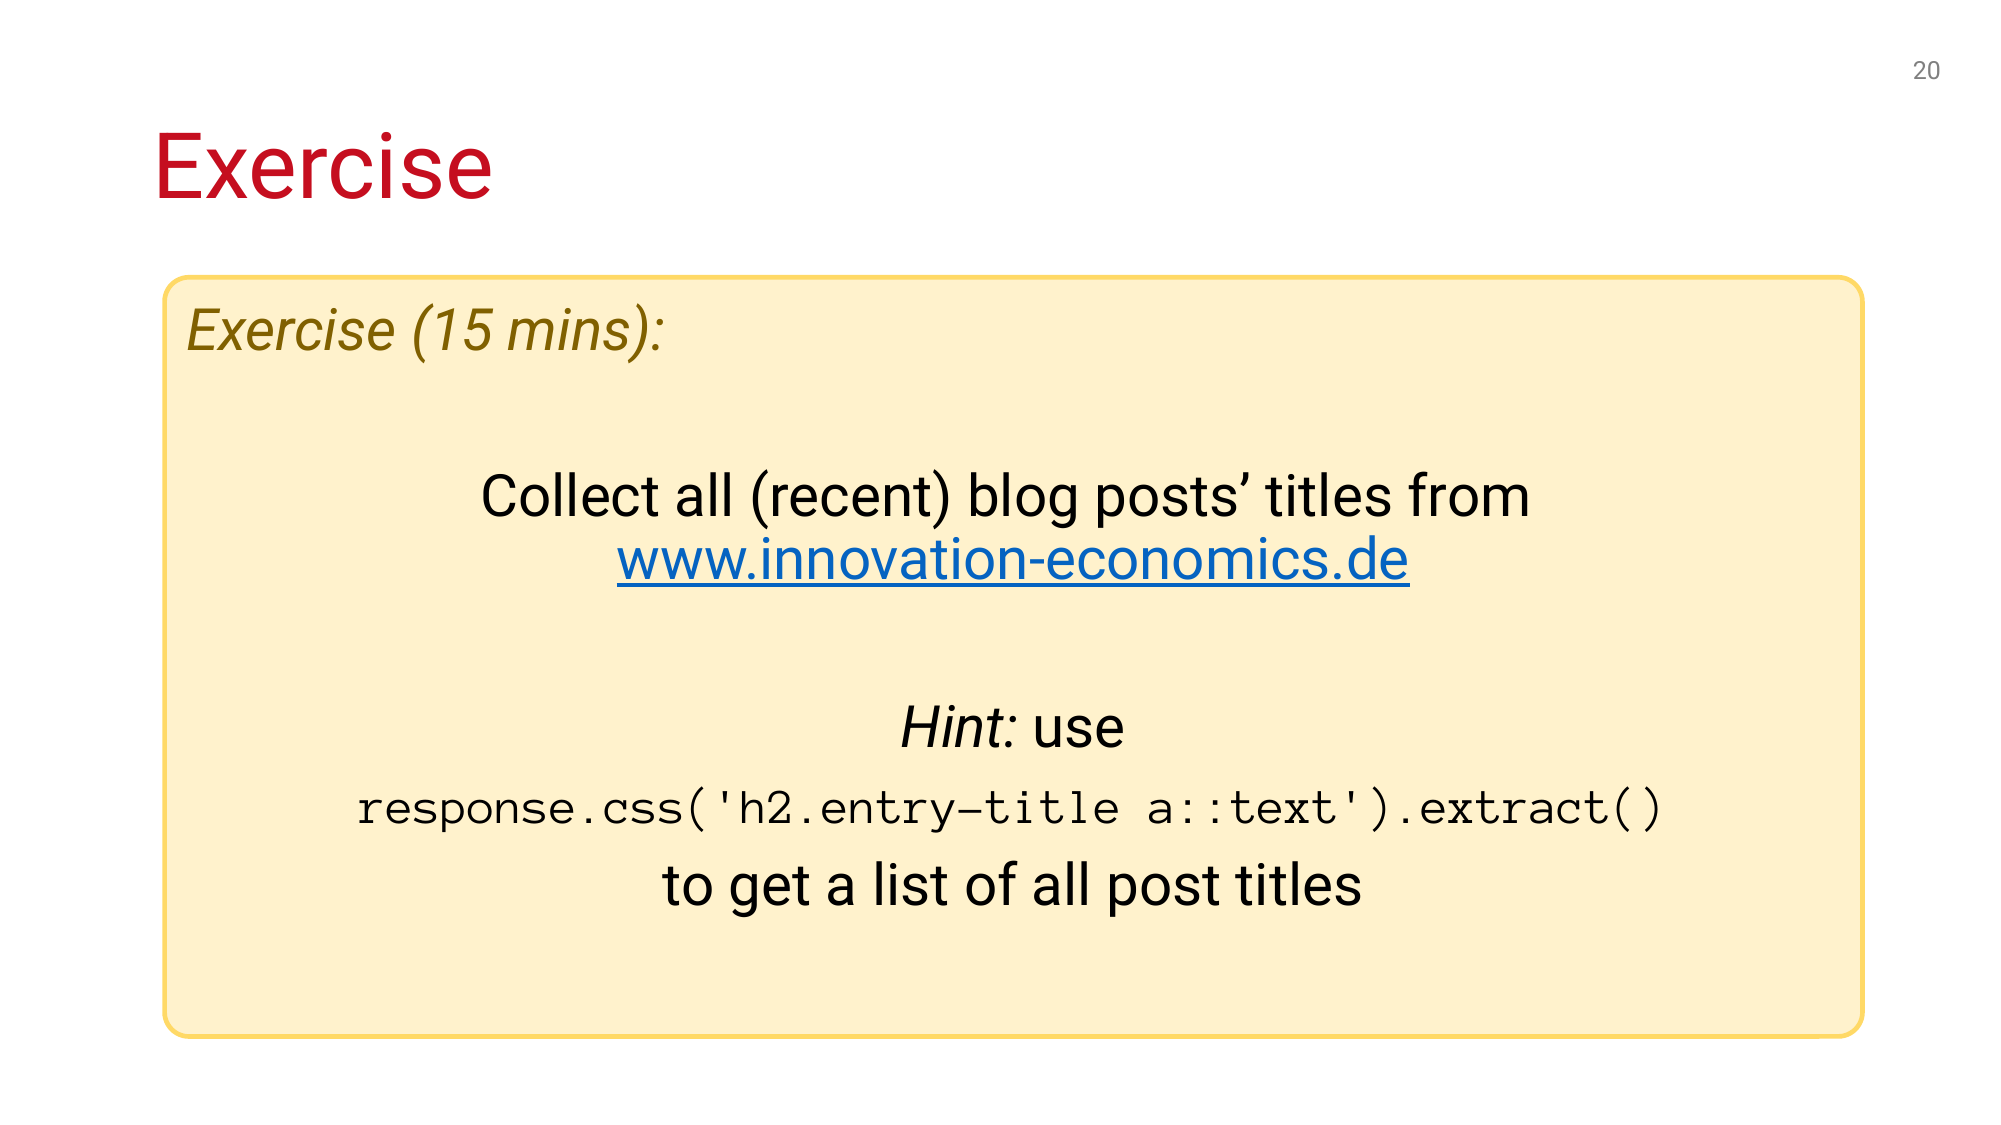

20
# Exercise
Exercise (15 mins):

Collect all (recent) blog posts’ titles from www.innovation-economics.de

Hint: use
response.css('h2.entry-title a::text').extract()
to get a list of all post titles